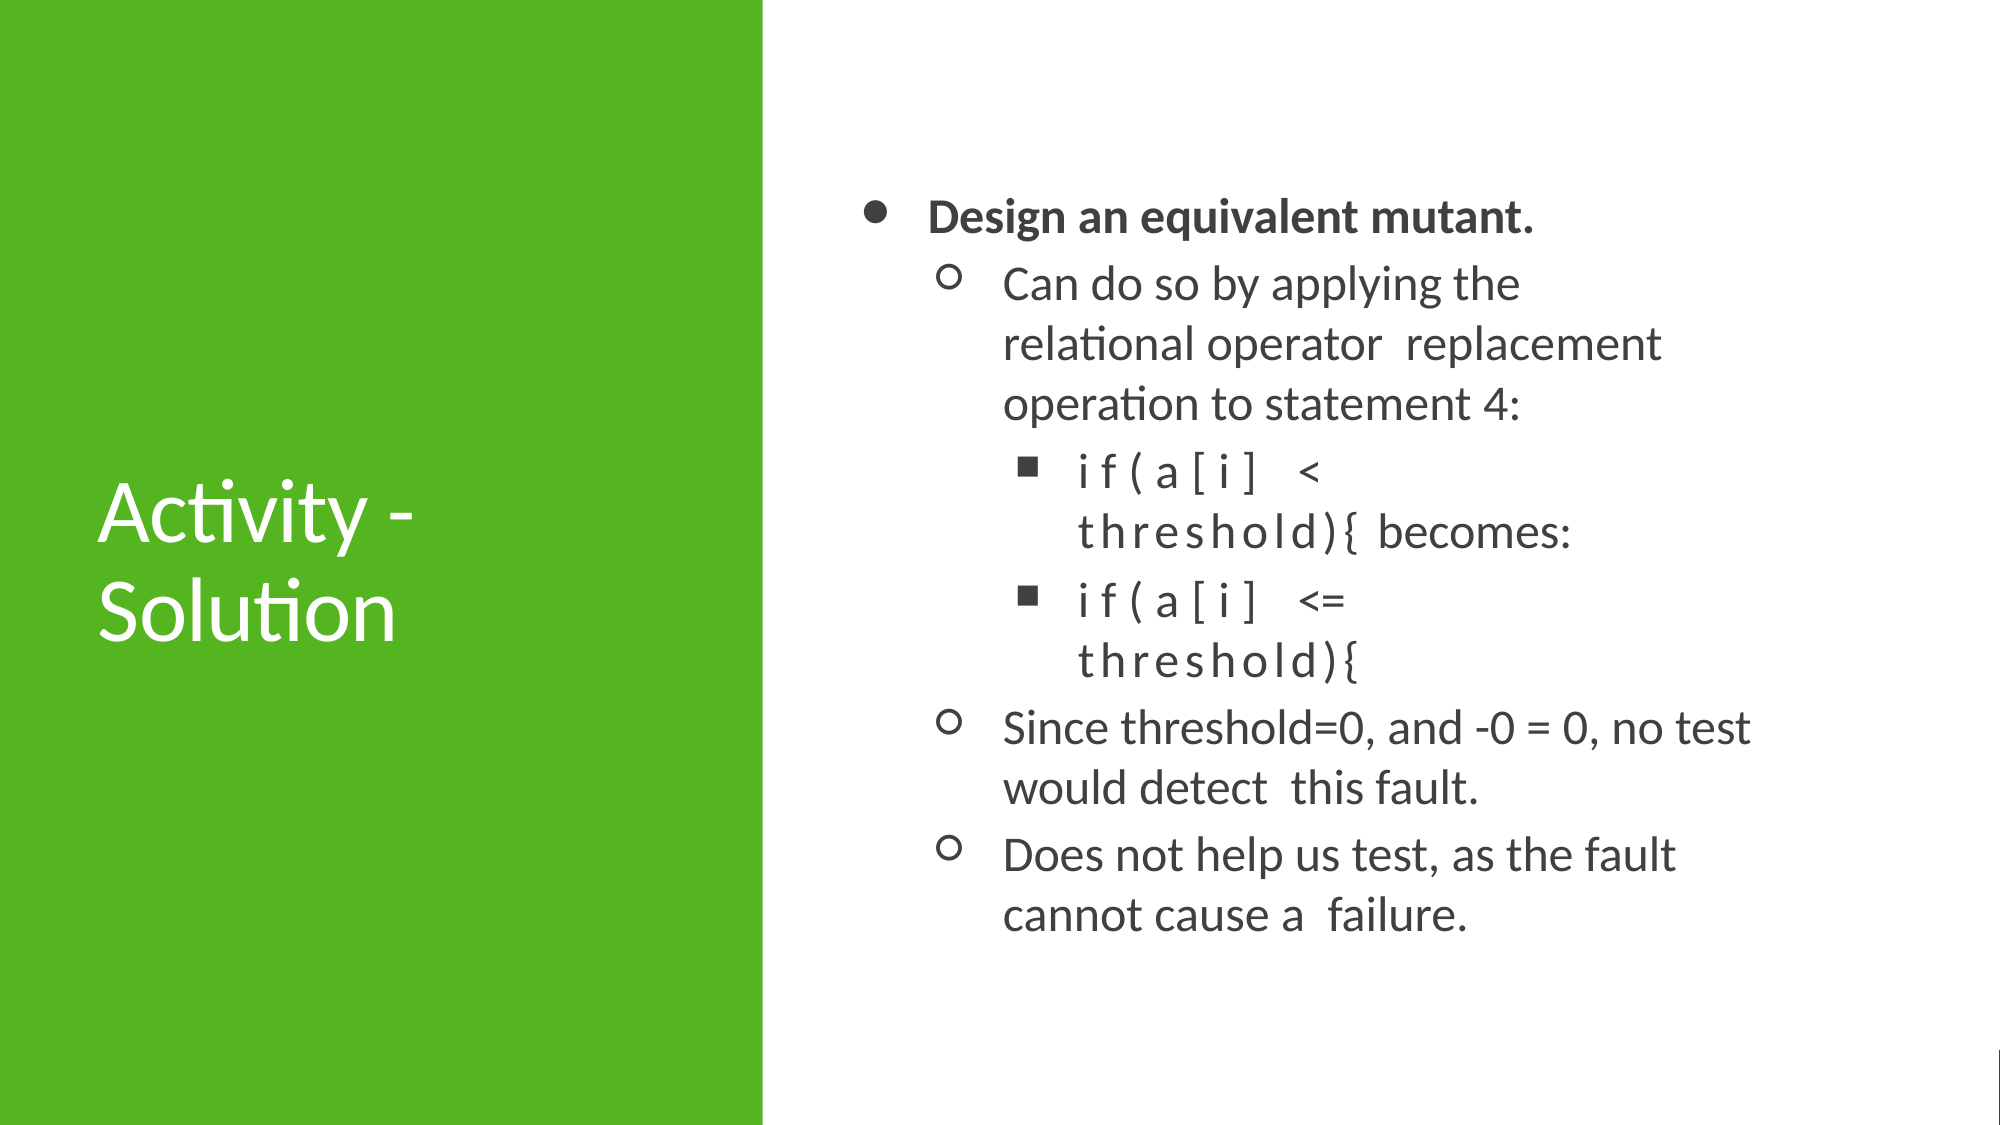

# Activity - Solution
Design an equivalent mutant.
Can do so by applying the relational operator  replacement operation to statement 4:
if(a[i]	<	threshold){ becomes:
if(a[i]	<=	threshold){
Since threshold=0, and -0 = 0, no test would detect  this fault.
Does not help us test, as the fault cannot cause a  failure.